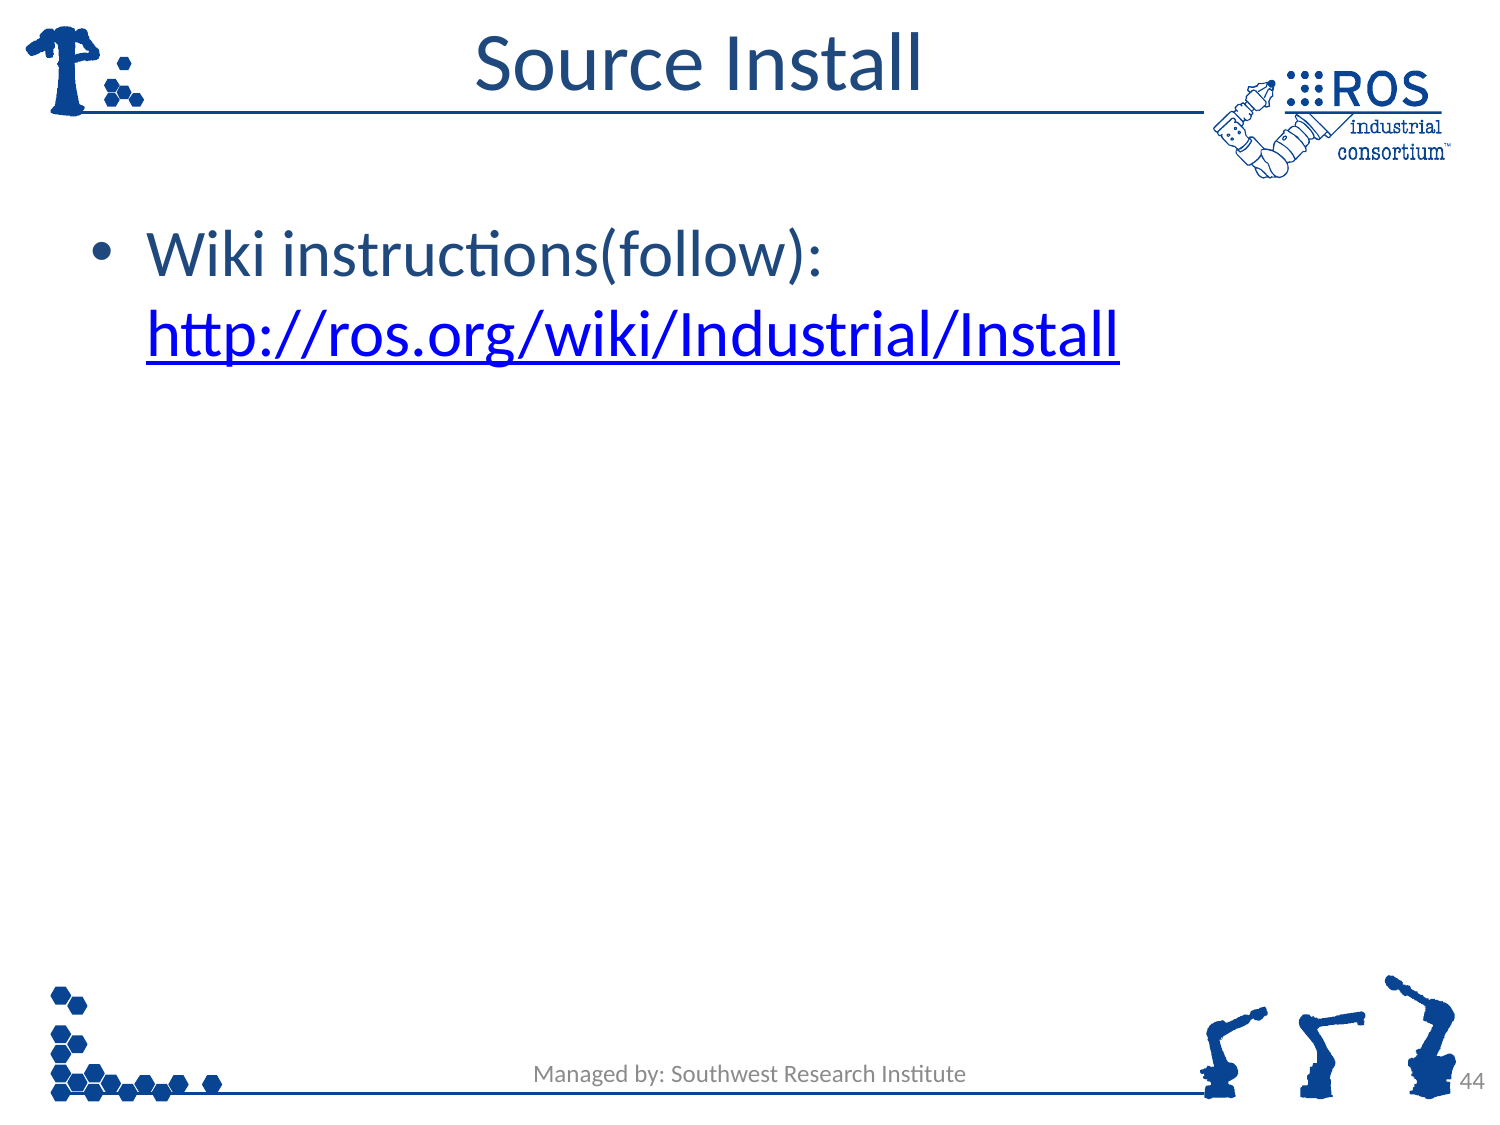

# Source Install
Wiki instructions(follow): http://ros.org/wiki/Industrial/Install

Managed by: Southwest Research Institute
44